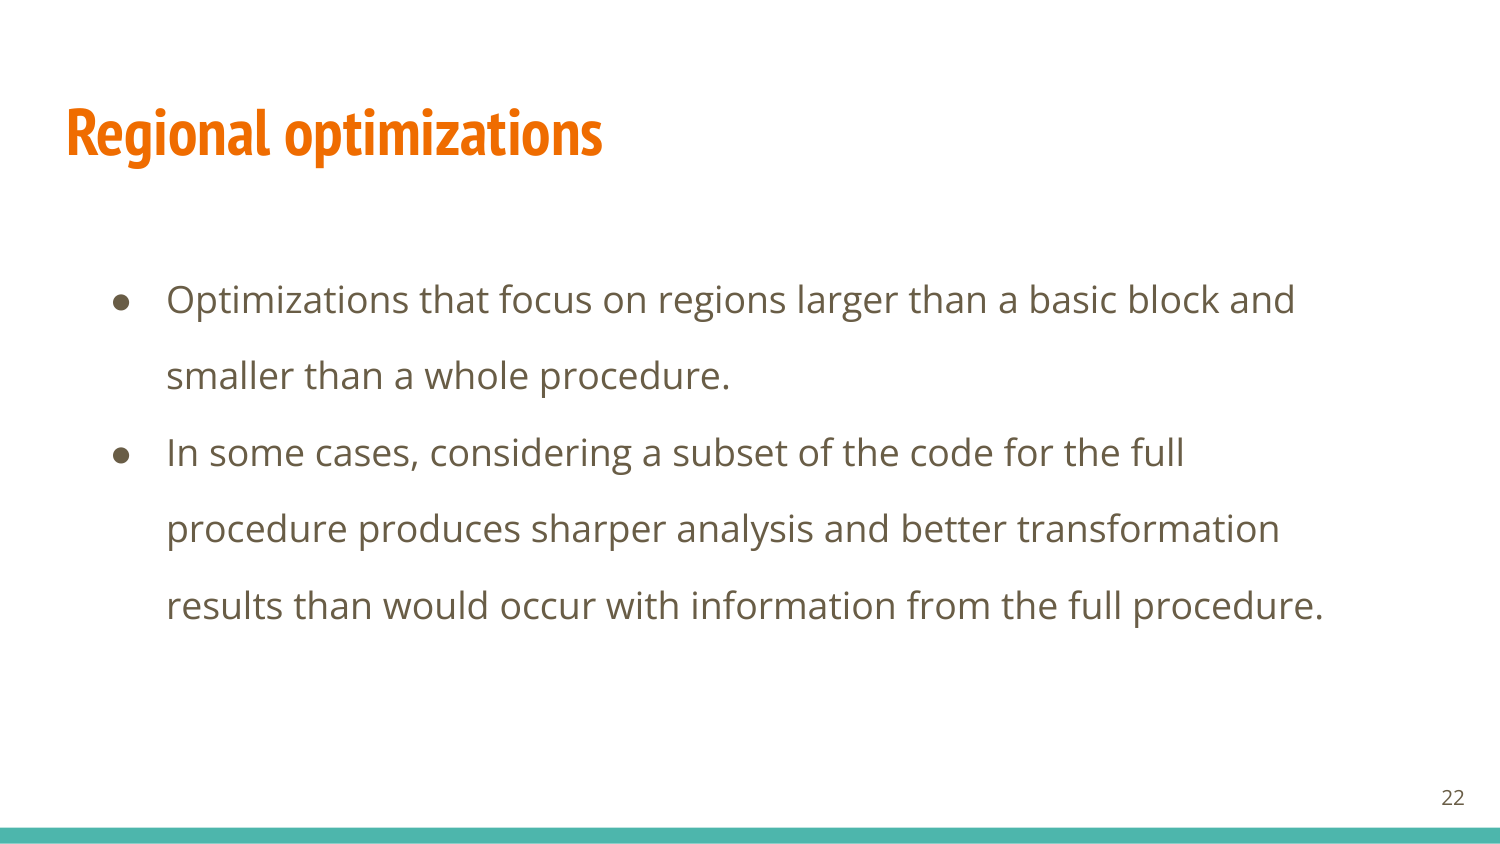

# Regional optimizations
Optimizations that focus on regions larger than a basic block and smaller than a whole procedure.
In some cases, considering a subset of the code for the full procedure produces sharper analysis and better transformation results than would occur with information from the full procedure.
22